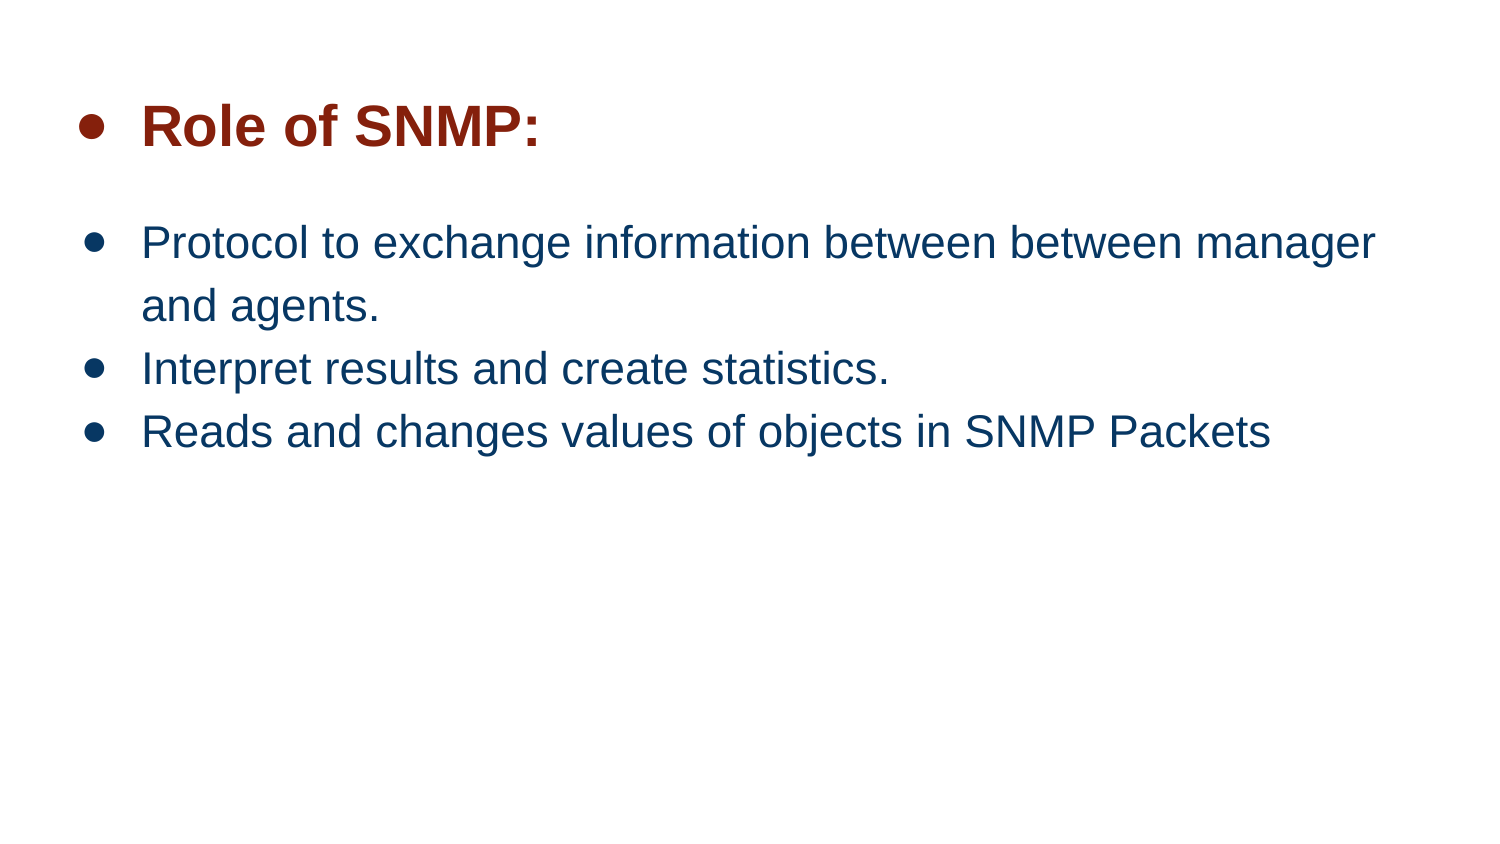

# Role of SNMP:
Protocol to exchange information between between manager and agents.
Interpret results and create statistics.
Reads and changes values of objects in SNMP Packets